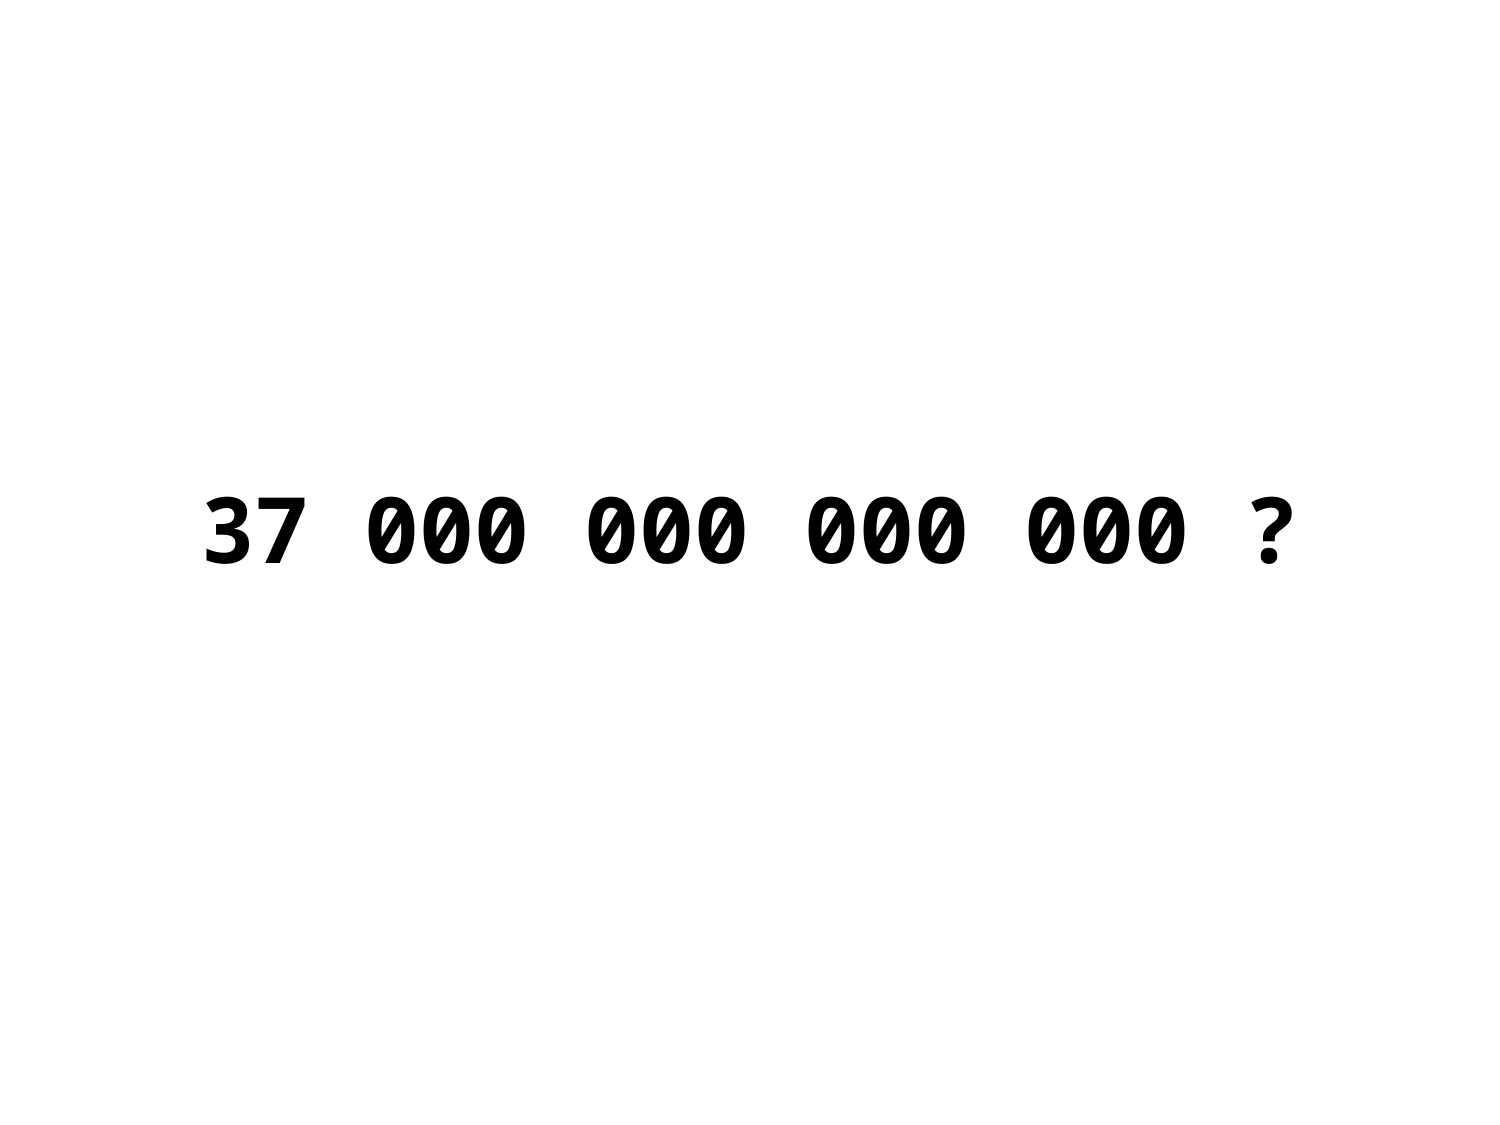

# 37 000 000 000 000 ?